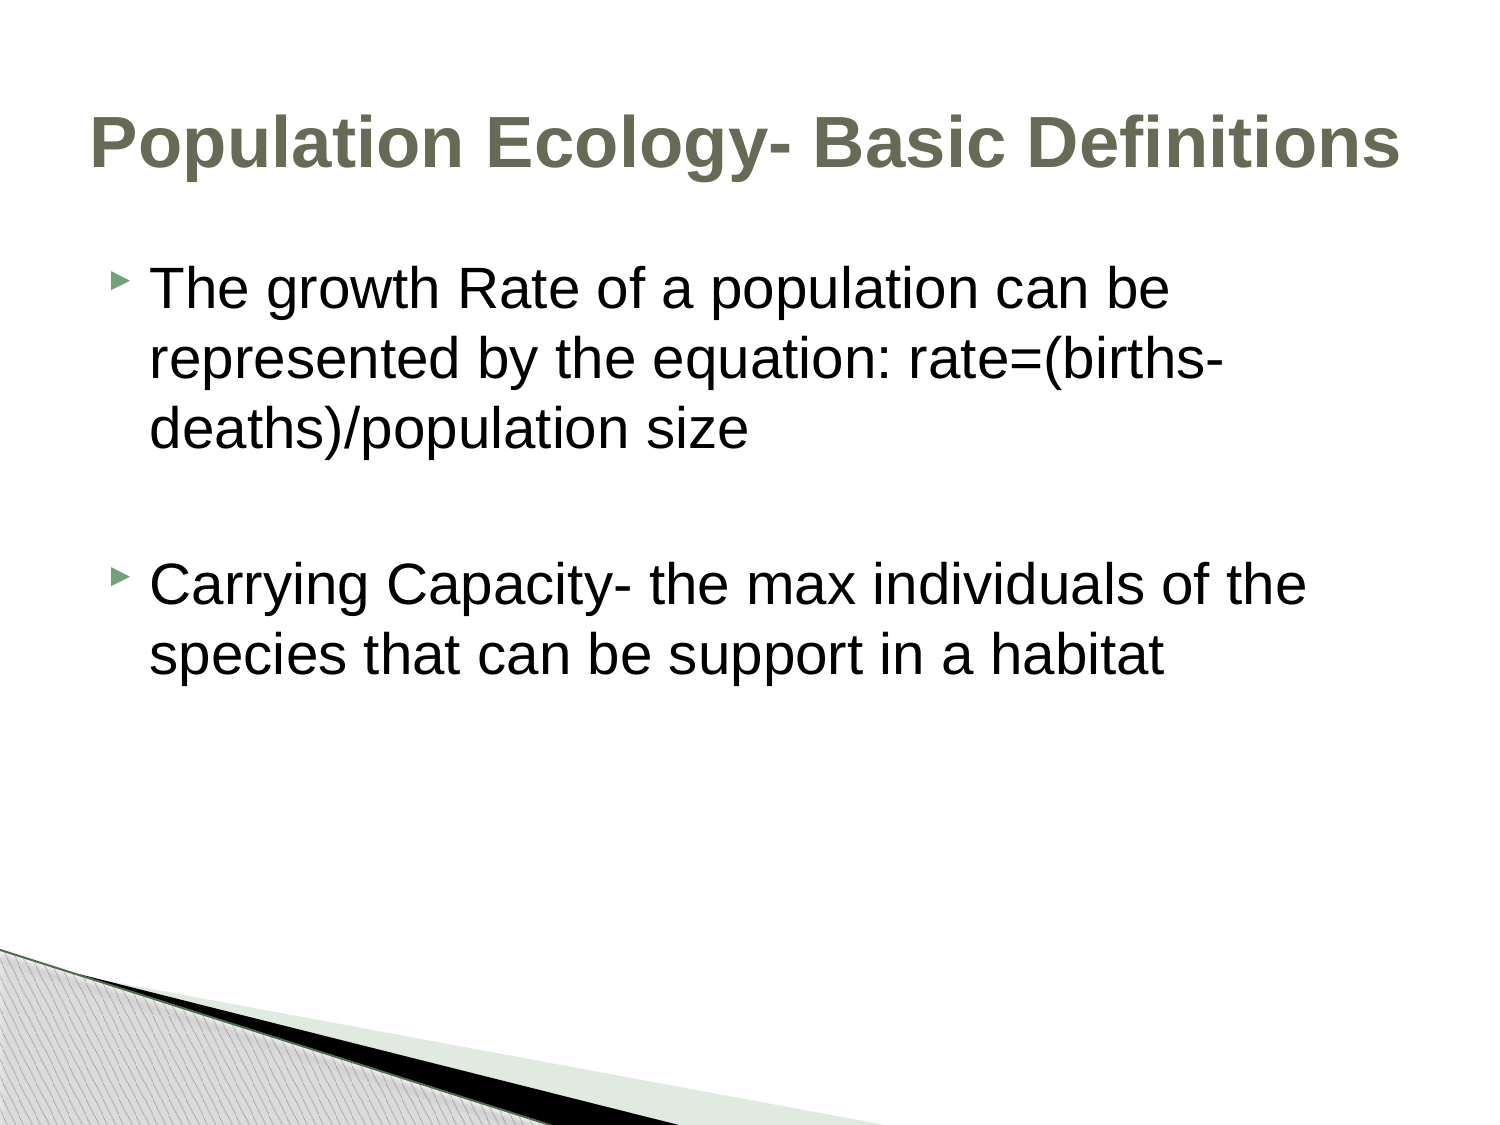

# Population Ecology- Basic Definitions
The growth Rate of a population can be represented by the equation: rate=(births-deaths)/population size

Carrying Capacity- the max individuals of the species that can be support in a habitat